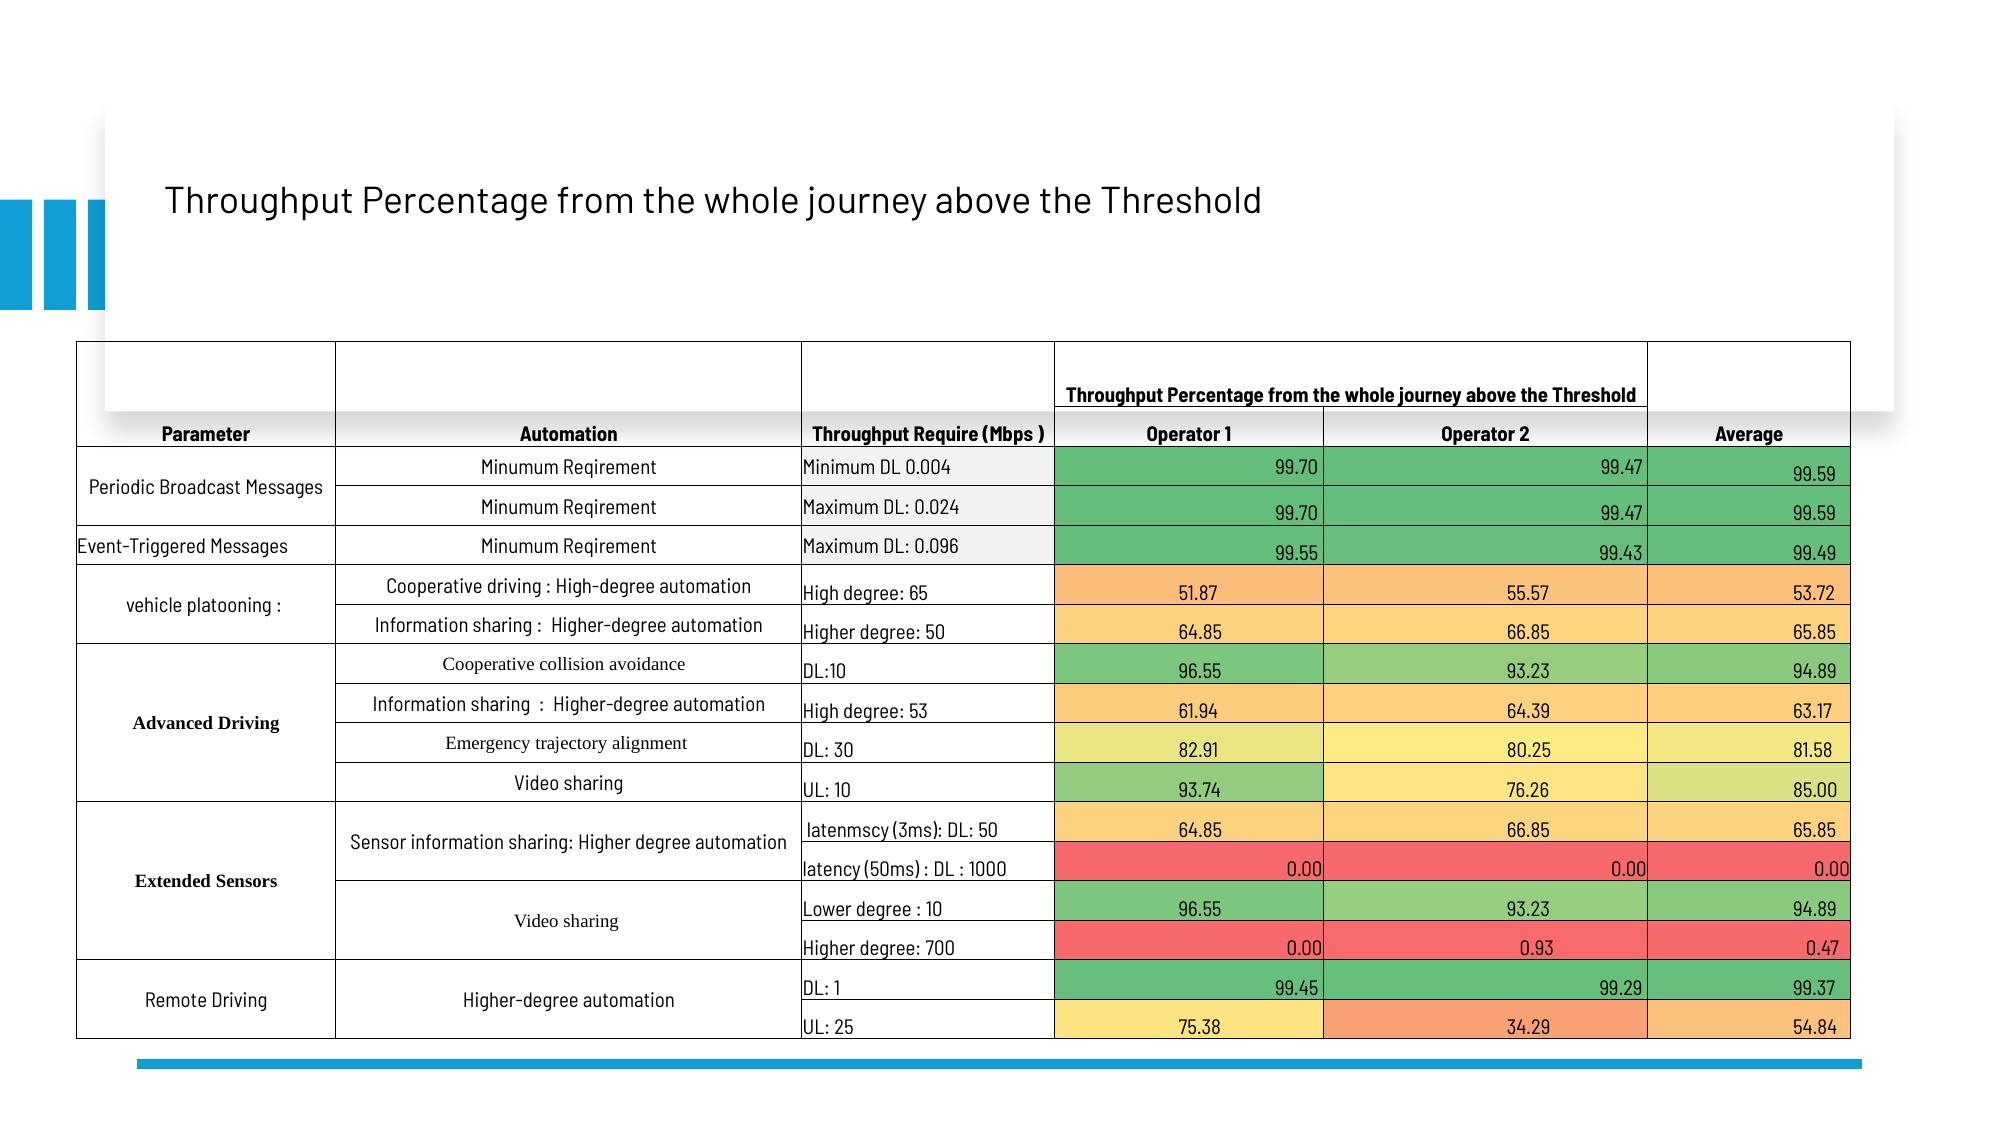

# Throughput Percentage from the whole journey above the Threshold

| Parameter | Automation | Throughput Require (Mbps ) | Throughput Percentage from the whole journey above the Threshold |  | Average |
| --- | --- | --- | --- | --- | --- |
|  |  |  | Operator 1 | Operator 2 |  |
| Periodic Broadcast Messages | Minumum Reqirement | Minimum DL 0.004 | 99.70 | 99.47 | 99.59 |
|  | Minumum Reqirement | Maximum DL: 0.024 | 99.70 | 99.47 | 99.59 |
| Event-Triggered Messages | Minumum Reqirement | Maximum DL: 0.096 | 99.55 | 99.43 | 99.49 |
| vehicle platooning : | Cooperative driving : High-degree automation | High degree: 65 | 51.87 | 55.57 | 53.72 |
|  | Information sharing : Higher-degree automation | Higher degree: 50 | 64.85 | 66.85 | 65.85 |
| Advanced Driving | Cooperative collision avoidance | DL:10 | 96.55 | 93.23 | 94.89 |
|  | Information sharing : Higher-degree automation | High degree: 53 | 61.94 | 64.39 | 63.17 |
|  | Emergency trajectory alignment | DL: 30 | 82.91 | 80.25 | 81.58 |
|  | Video sharing | UL: 10 | 93.74 | 76.26 | 85.00 |
| Extended Sensors | Sensor information sharing: Higher degree automation | latenmscy (3ms): DL: 50 | 64.85 | 66.85 | 65.85 |
|  |  | latency (50ms) : DL : 1000 | 0.00 | 0.00 | 0.00 |
|  | Video sharing | Lower degree : 10 | 96.55 | 93.23 | 94.89 |
|  |  | Higher degree: 700 | 0.00 | 0.93 | 0.47 |
| Remote Driving | Higher-degree automation | DL: 1 | 99.45 | 99.29 | 99.37 |
|  |  | UL: 25 | 75.38 | 34.29 | 54.84 |